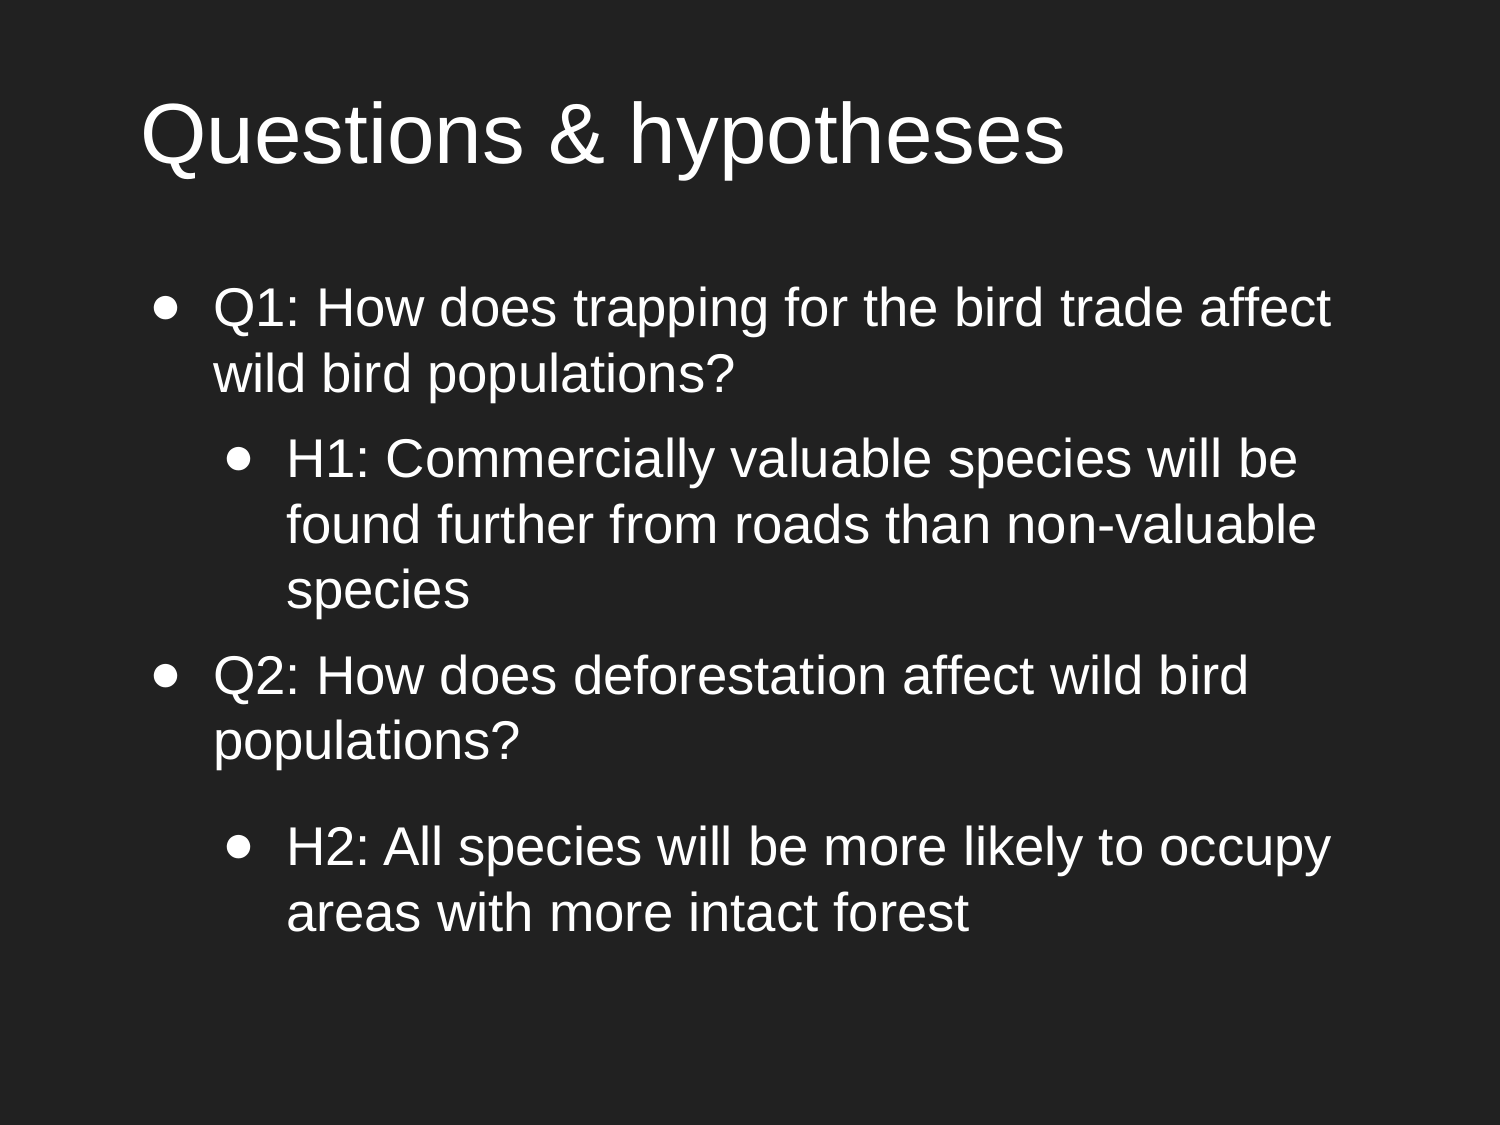

# Questions & hypotheses
Q1: How does trapping for the bird trade affect wild bird populations?
H1: Commercially valuable species will be found further from roads than non-valuable species
Q2: How does deforestation affect wild bird populations?
H2: All species will be more likely to occupy areas with more intact forest